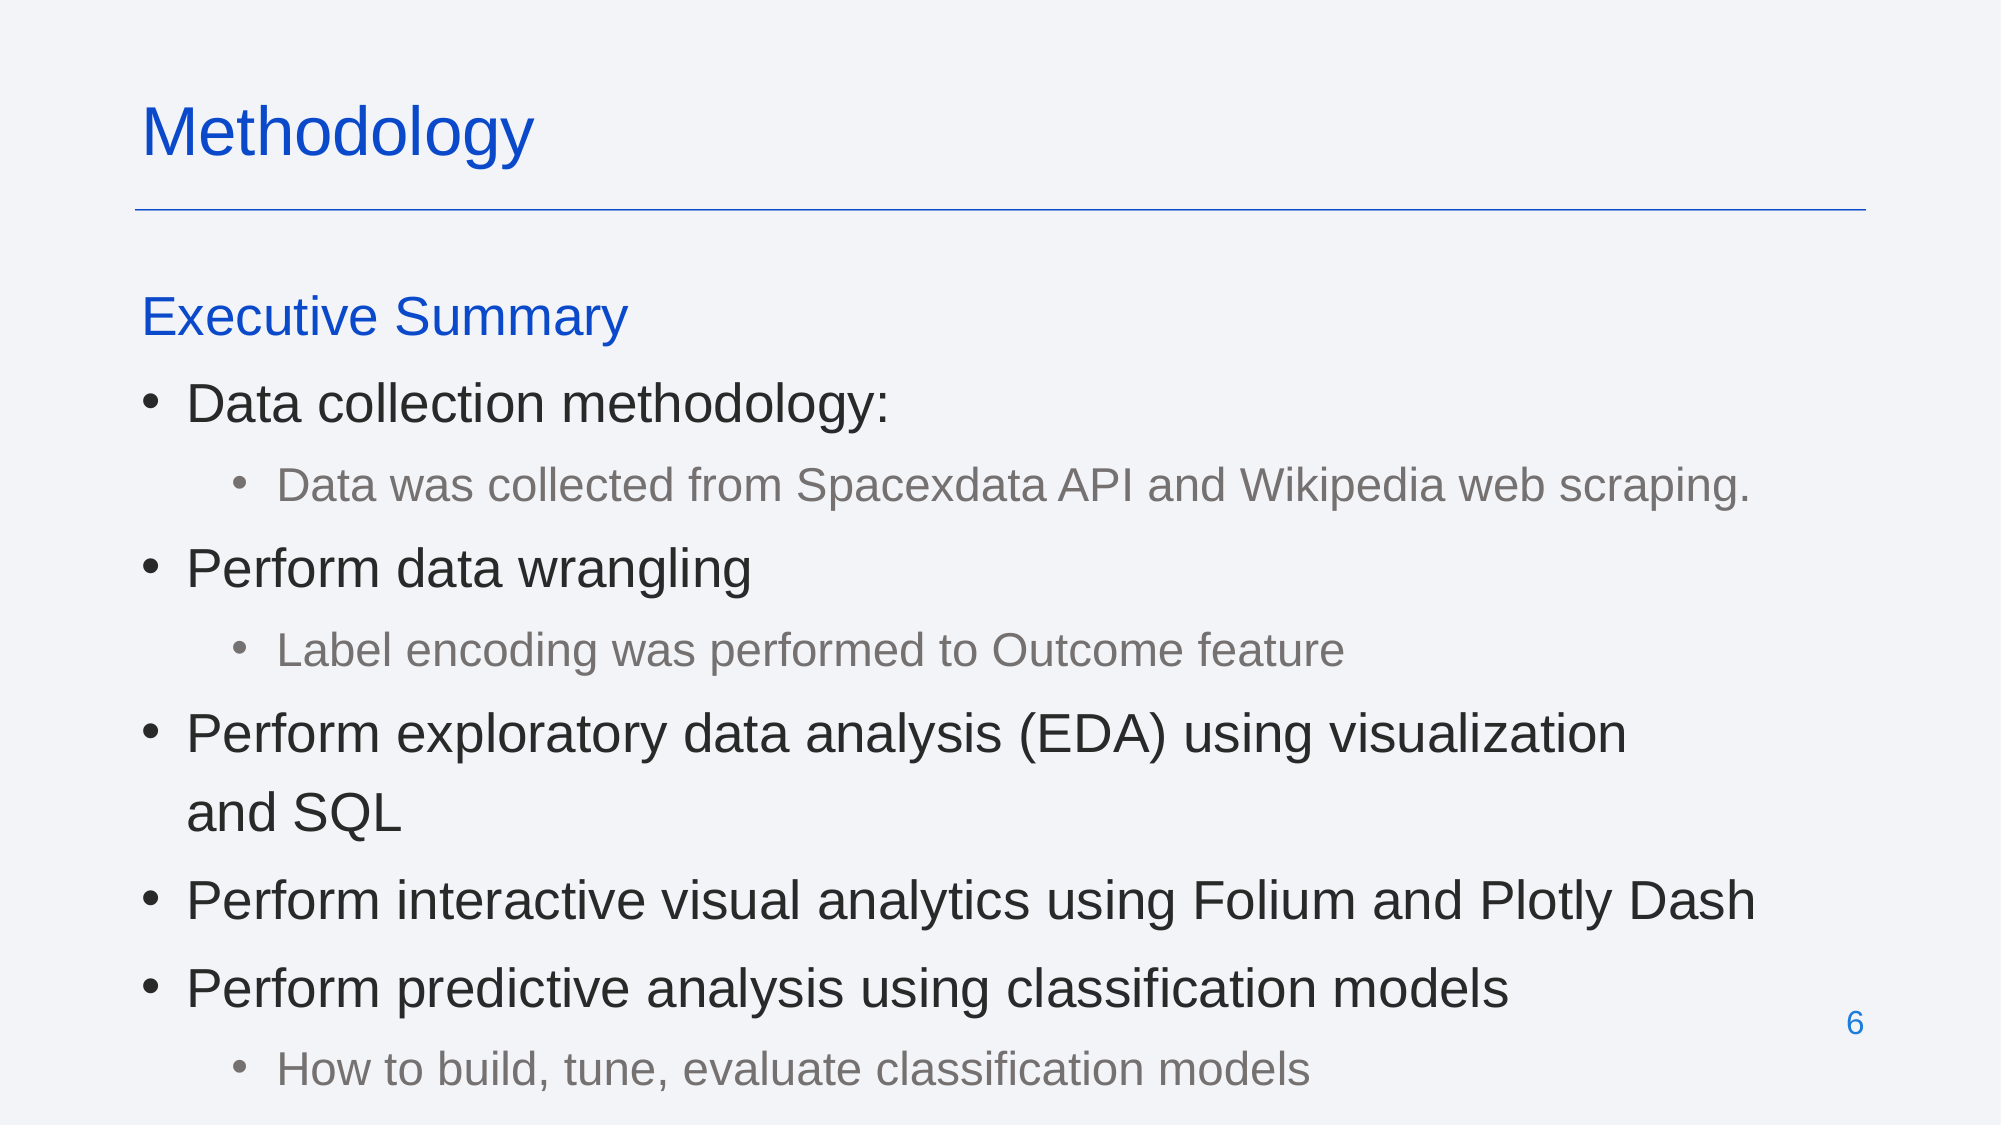

Methodology
Executive Summary
Data collection methodology:
Data was collected from Spacexdata API and Wikipedia web scraping.
Perform data wrangling
Label encoding was performed to Outcome feature
Perform exploratory data analysis (EDA) using visualization and SQL
Perform interactive visual analytics using Folium and Plotly Dash
Perform predictive analysis using classification models
How to build, tune, evaluate classification models

6